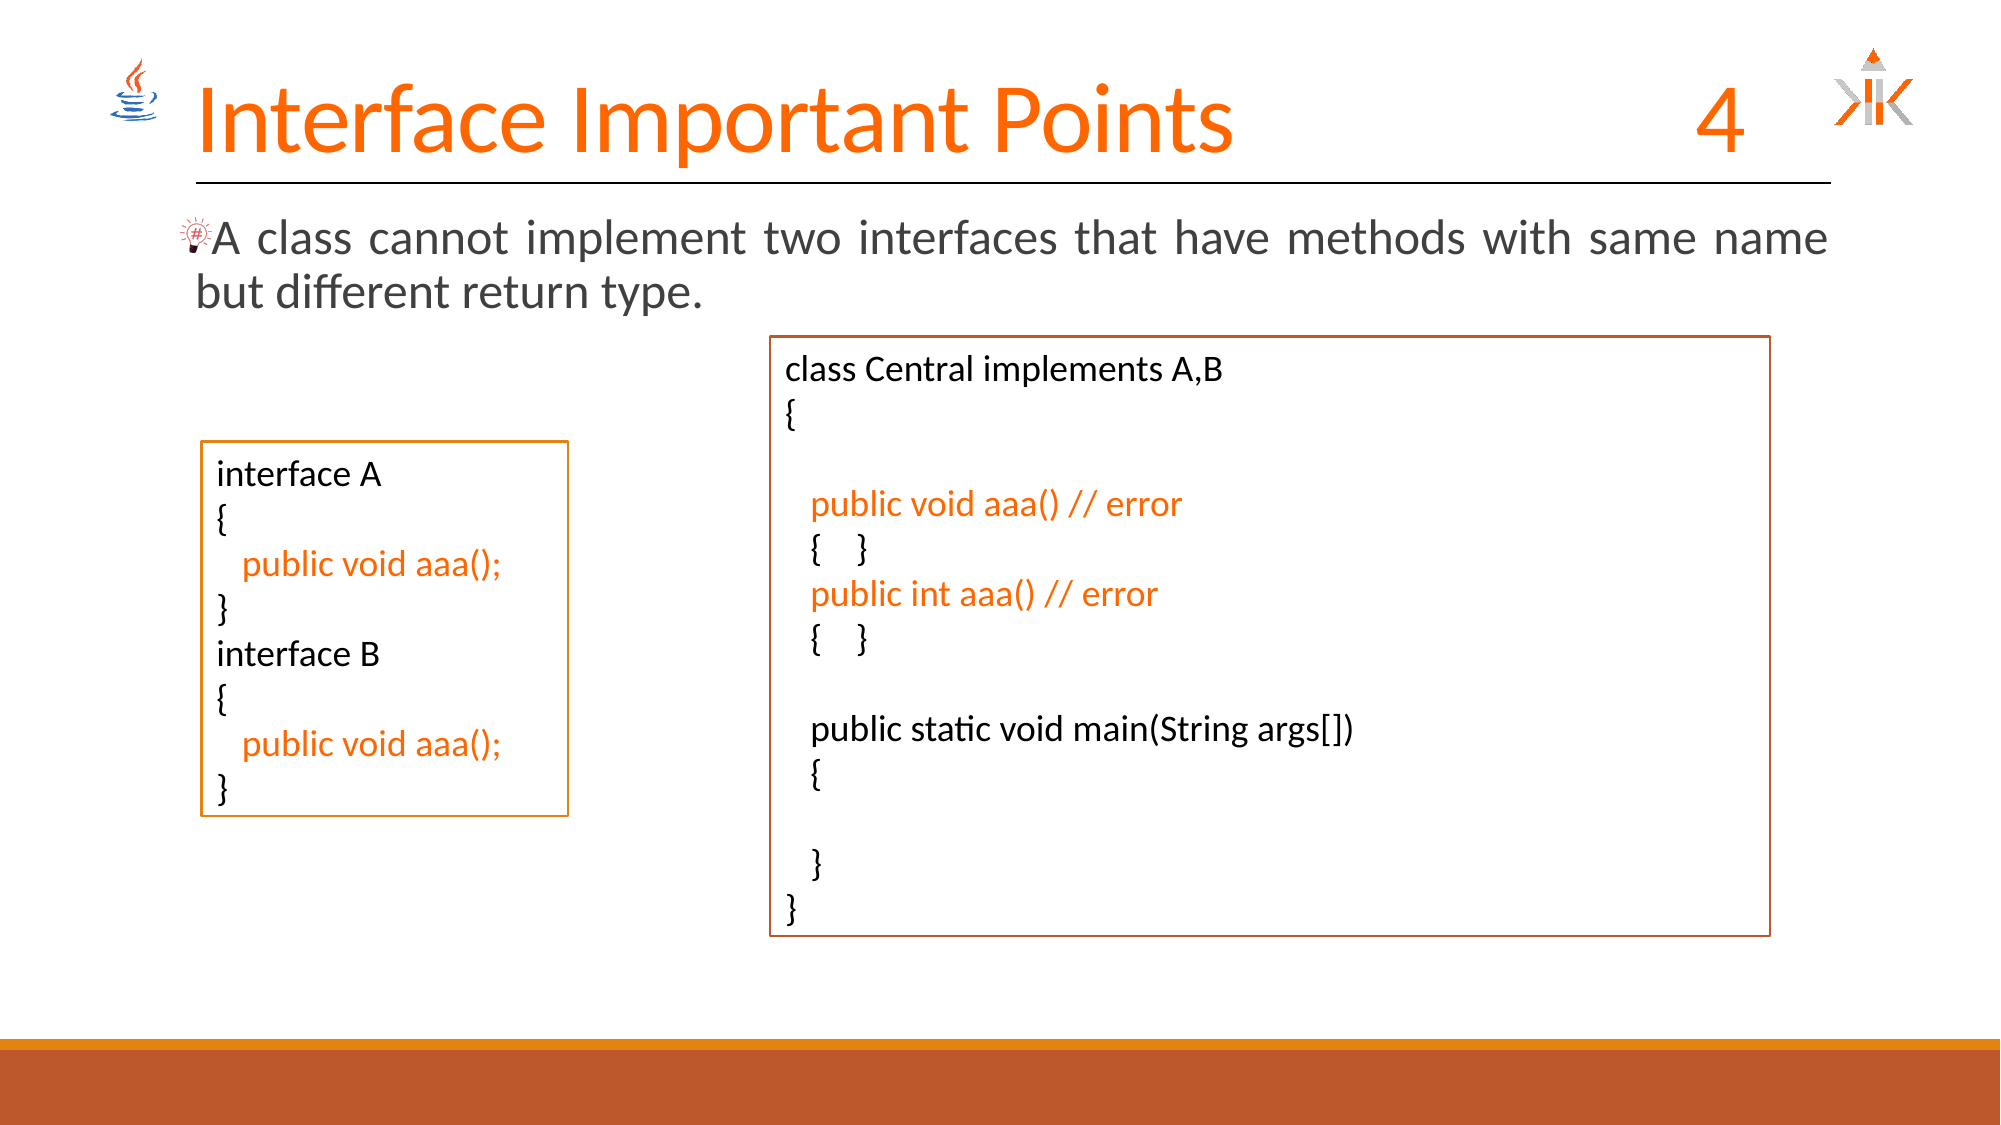

# Interface Important Points				4
A class cannot implement two interfaces that have methods with same name but different return type.
class Central implements A,B
{

   public void aaa() // error
   {    }
   public int aaa() // error
   {    }

   public static void main(String args[])
   {

   }
}
interface A
{
   public void aaa();
}
interface B
{
   public void aaa();
}